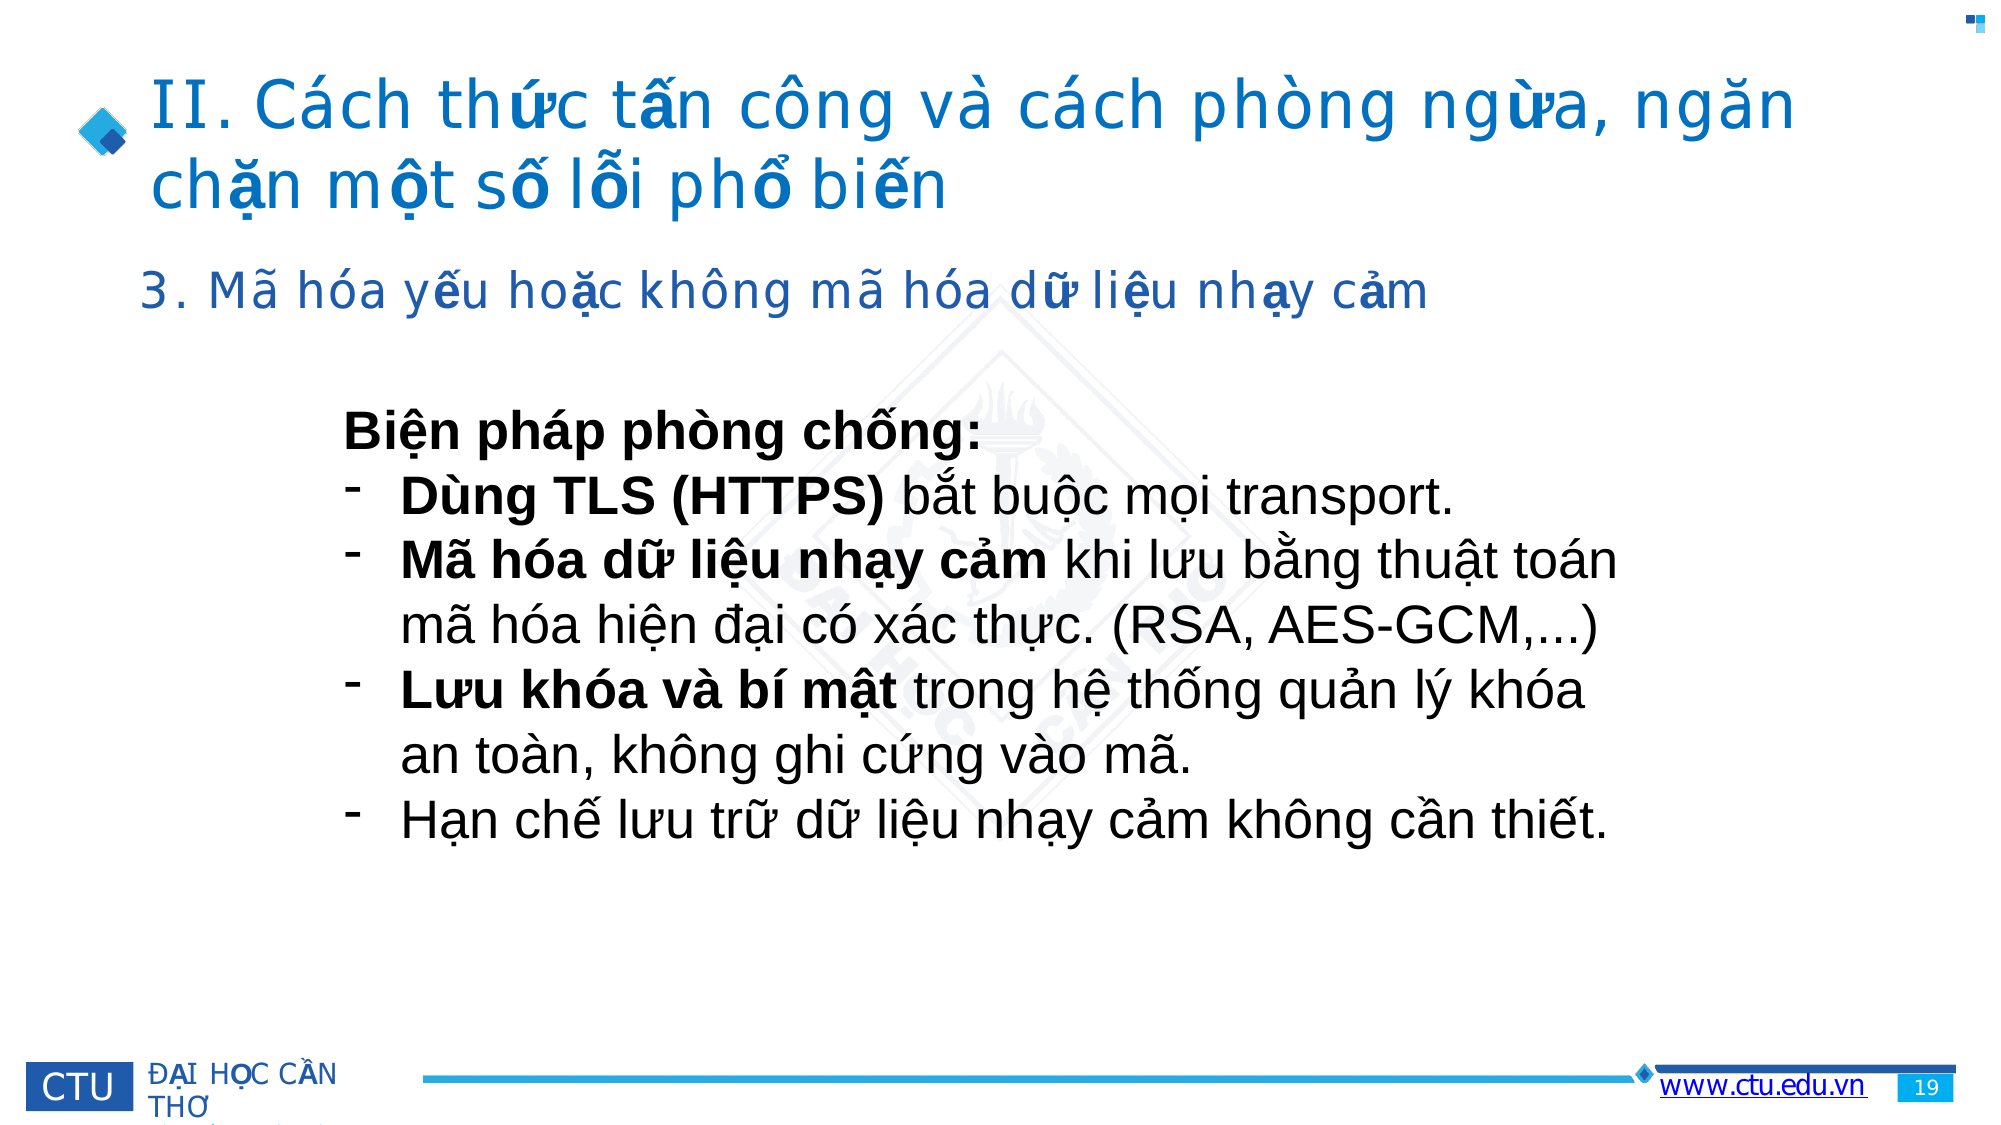

# II. Cách thức tấn công và cách phòng ngừa, ngăn chặn một số lỗi phổ biến
3  .   Mã hóa yếu hoặc không mã hóa dữ liệu nhạy cảm
Biện pháp phòng chống:
Dùng TLS (HTTPS) bắt buộc mọi transport.
Mã hóa dữ liệu nhạy cảm khi lưu bằng thuật toán mã hóa hiện đại có xác thực. (RSA, AES-GCM,...)
Lưu khóa và bí mật trong hệ thống quản lý khóa an toàn, không ghi cứng vào mã.
Hạn chế lưu trữ dữ liệu nhạy cảm không cần thiết.
ĐẠI HỌC CẦN THƠ
Cộng đồng – Toàn diện – Ưu việt
CTU
www.ctu.edu.vn
19